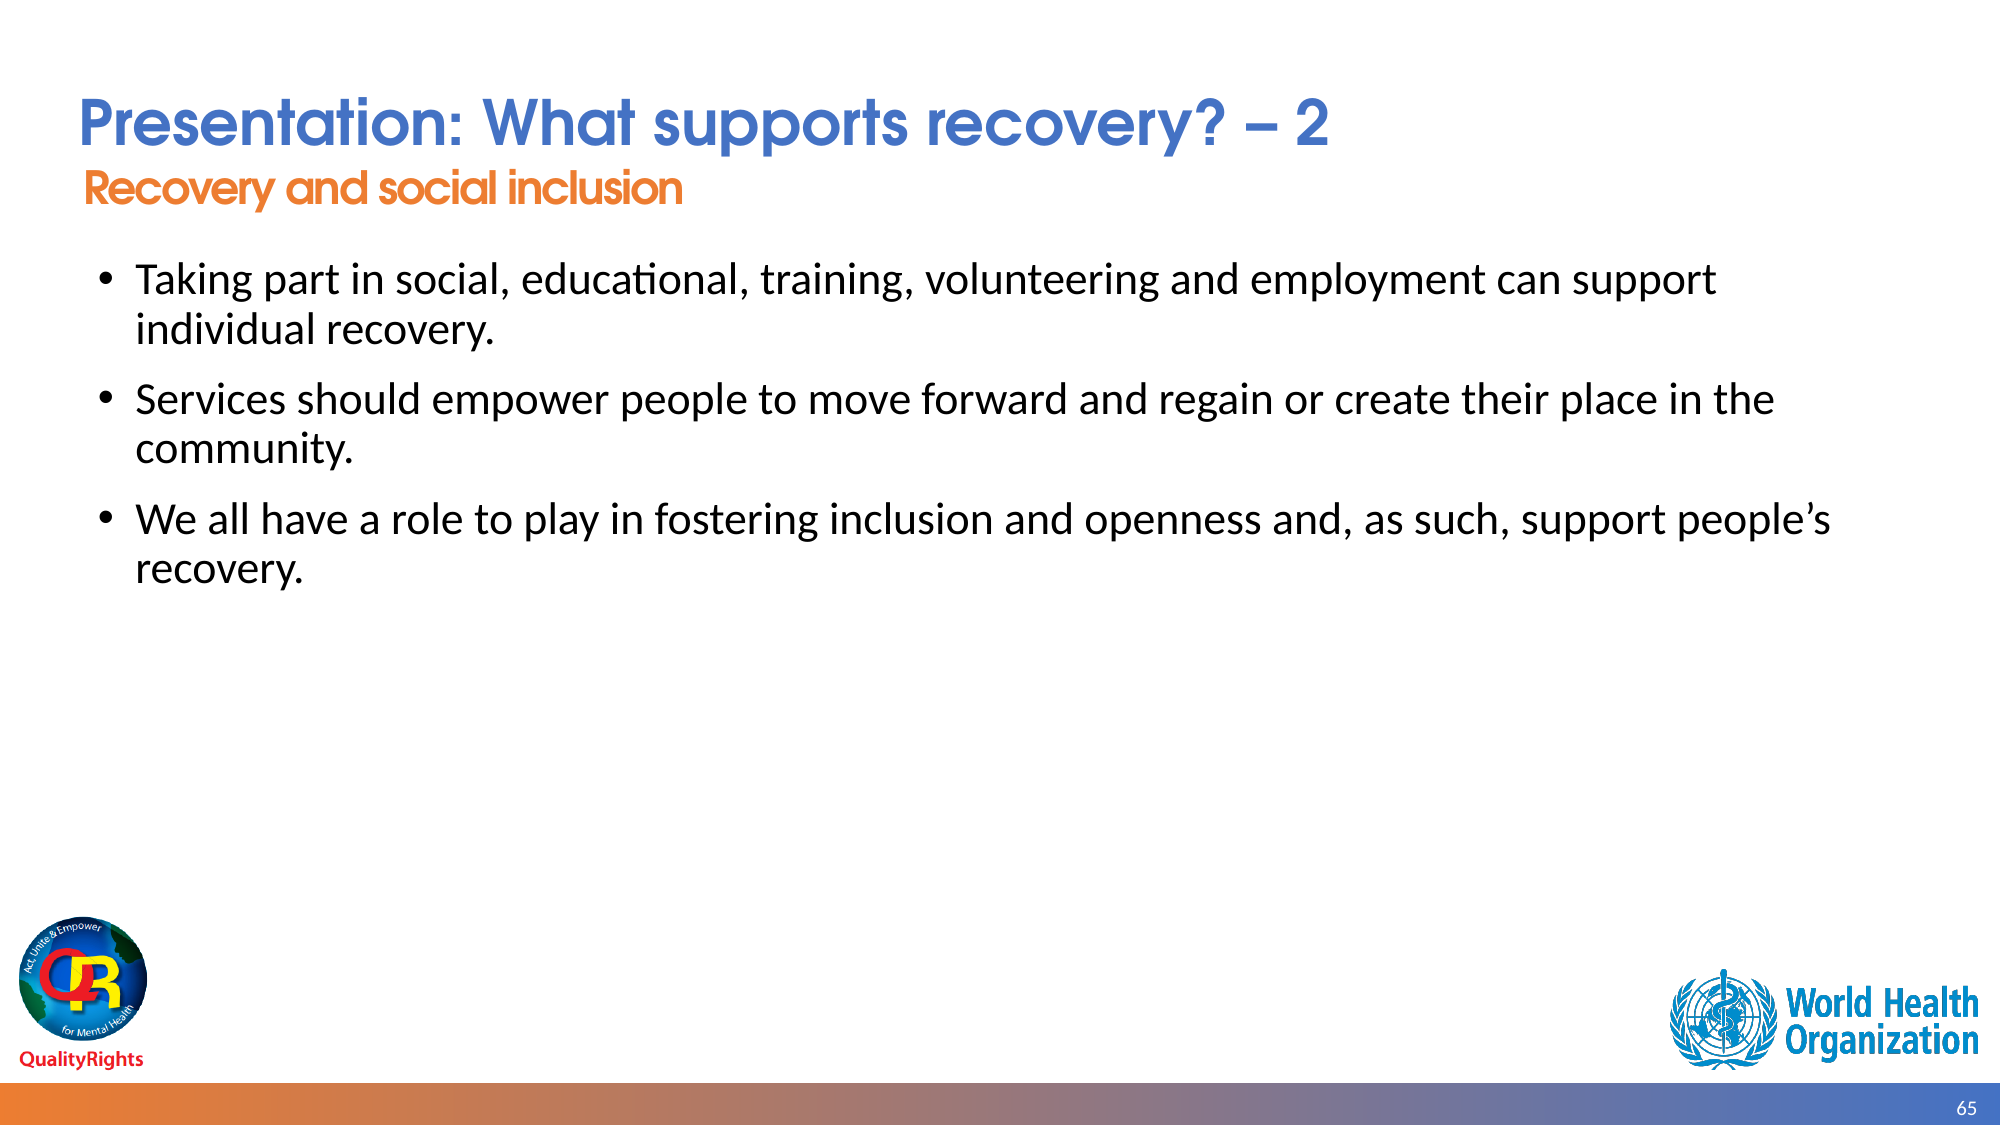

# Presentation: What supports recovery? – 2
Recovery and social inclusion
Taking part in social, educational, training, volunteering and employment can support individual recovery.
Services should empower people to move forward and regain or create their place in the community.
We all have a role to play in fostering inclusion and openness and, as such, support people’s recovery.